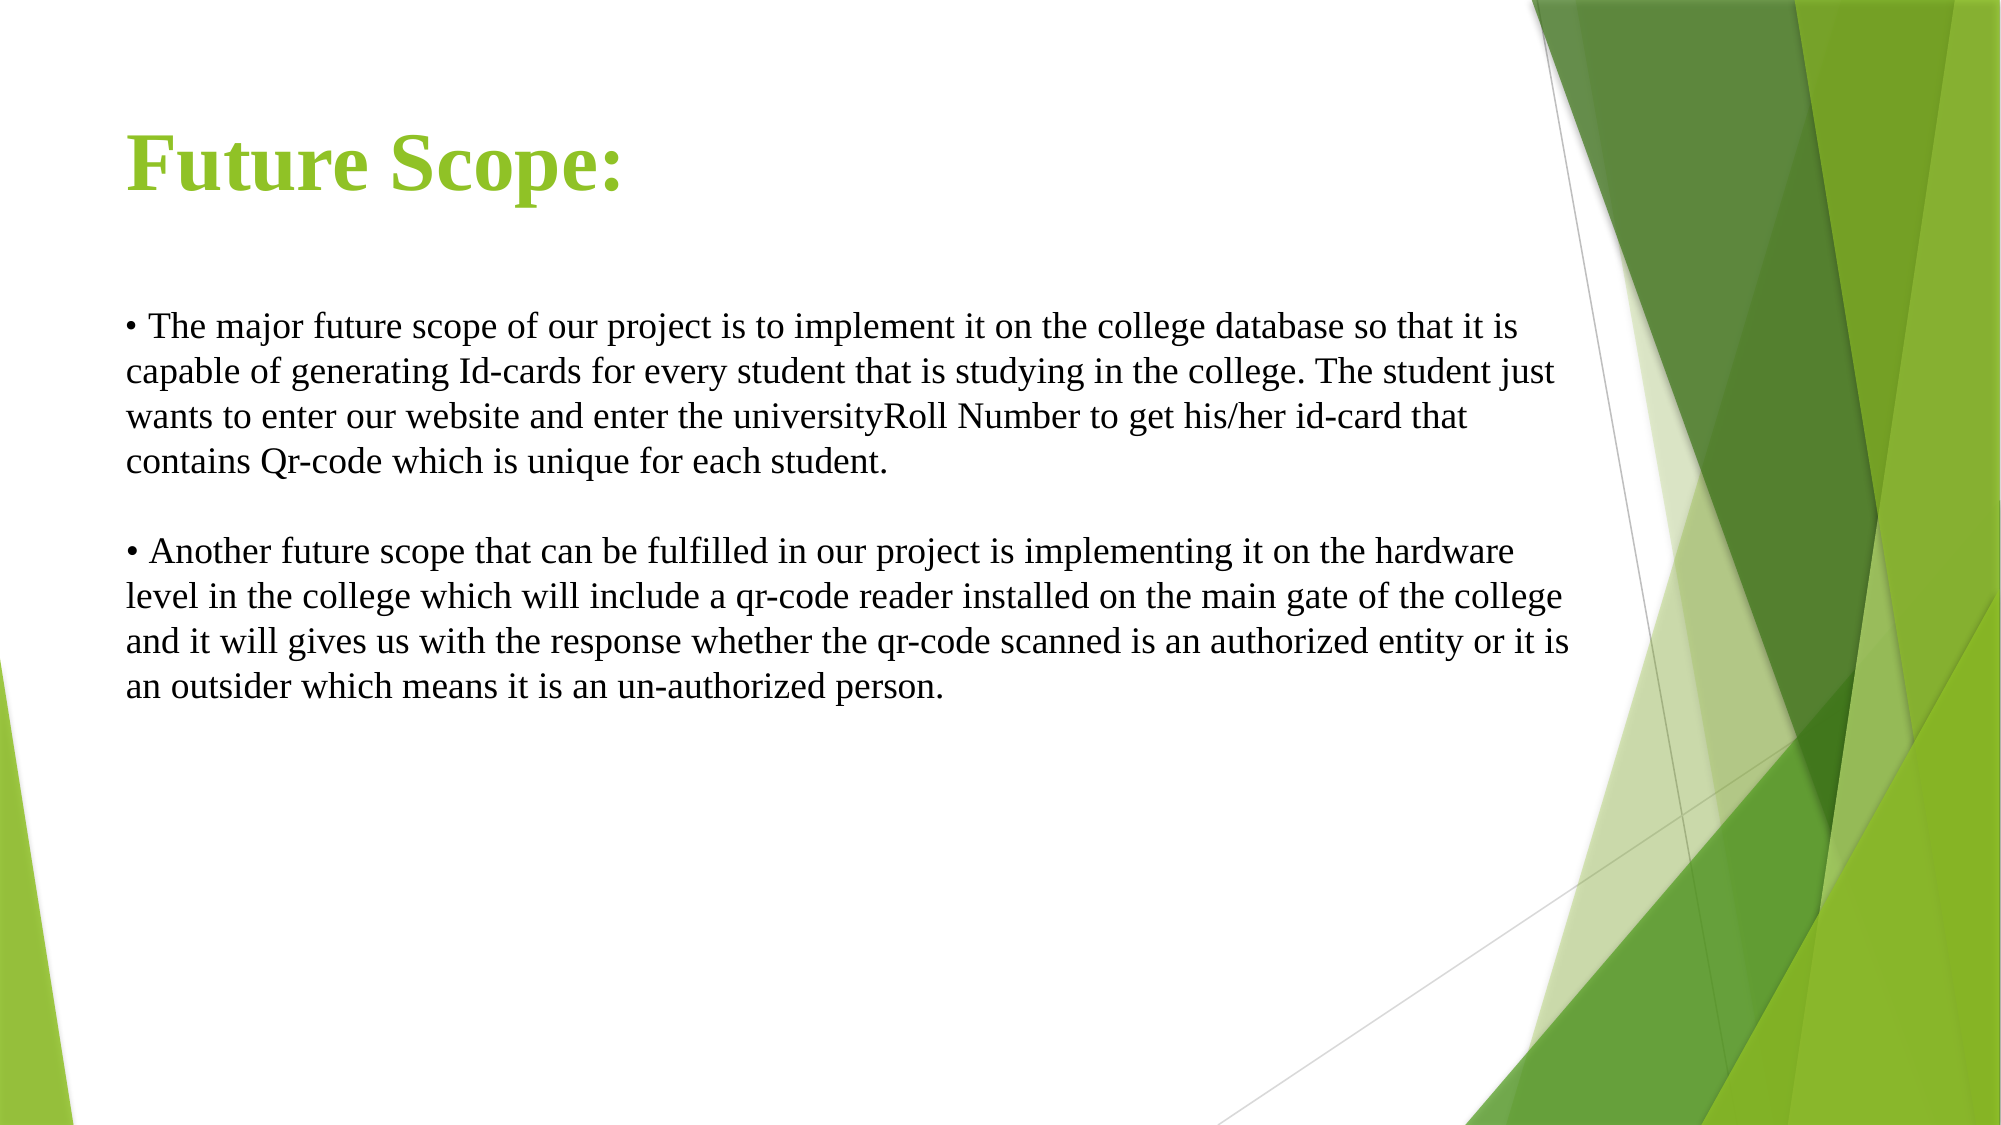

# Future Scope:
• The major future scope of our project is to implement it on the college database so that it is capable of generating Id-cards for every student that is studying in the college. The student just wants to enter our website and enter the universityRoll Number to get his/her id-card that contains Qr-code which is unique for each student.

• Another future scope that can be fulfilled in our project is implementing it on the hardware level in the college which will include a qr-code reader installed on the main gate of the college and it will gives us with the response whether the qr-code scanned is an authorized entity or it is an outsider which means it is an un-authorized person.